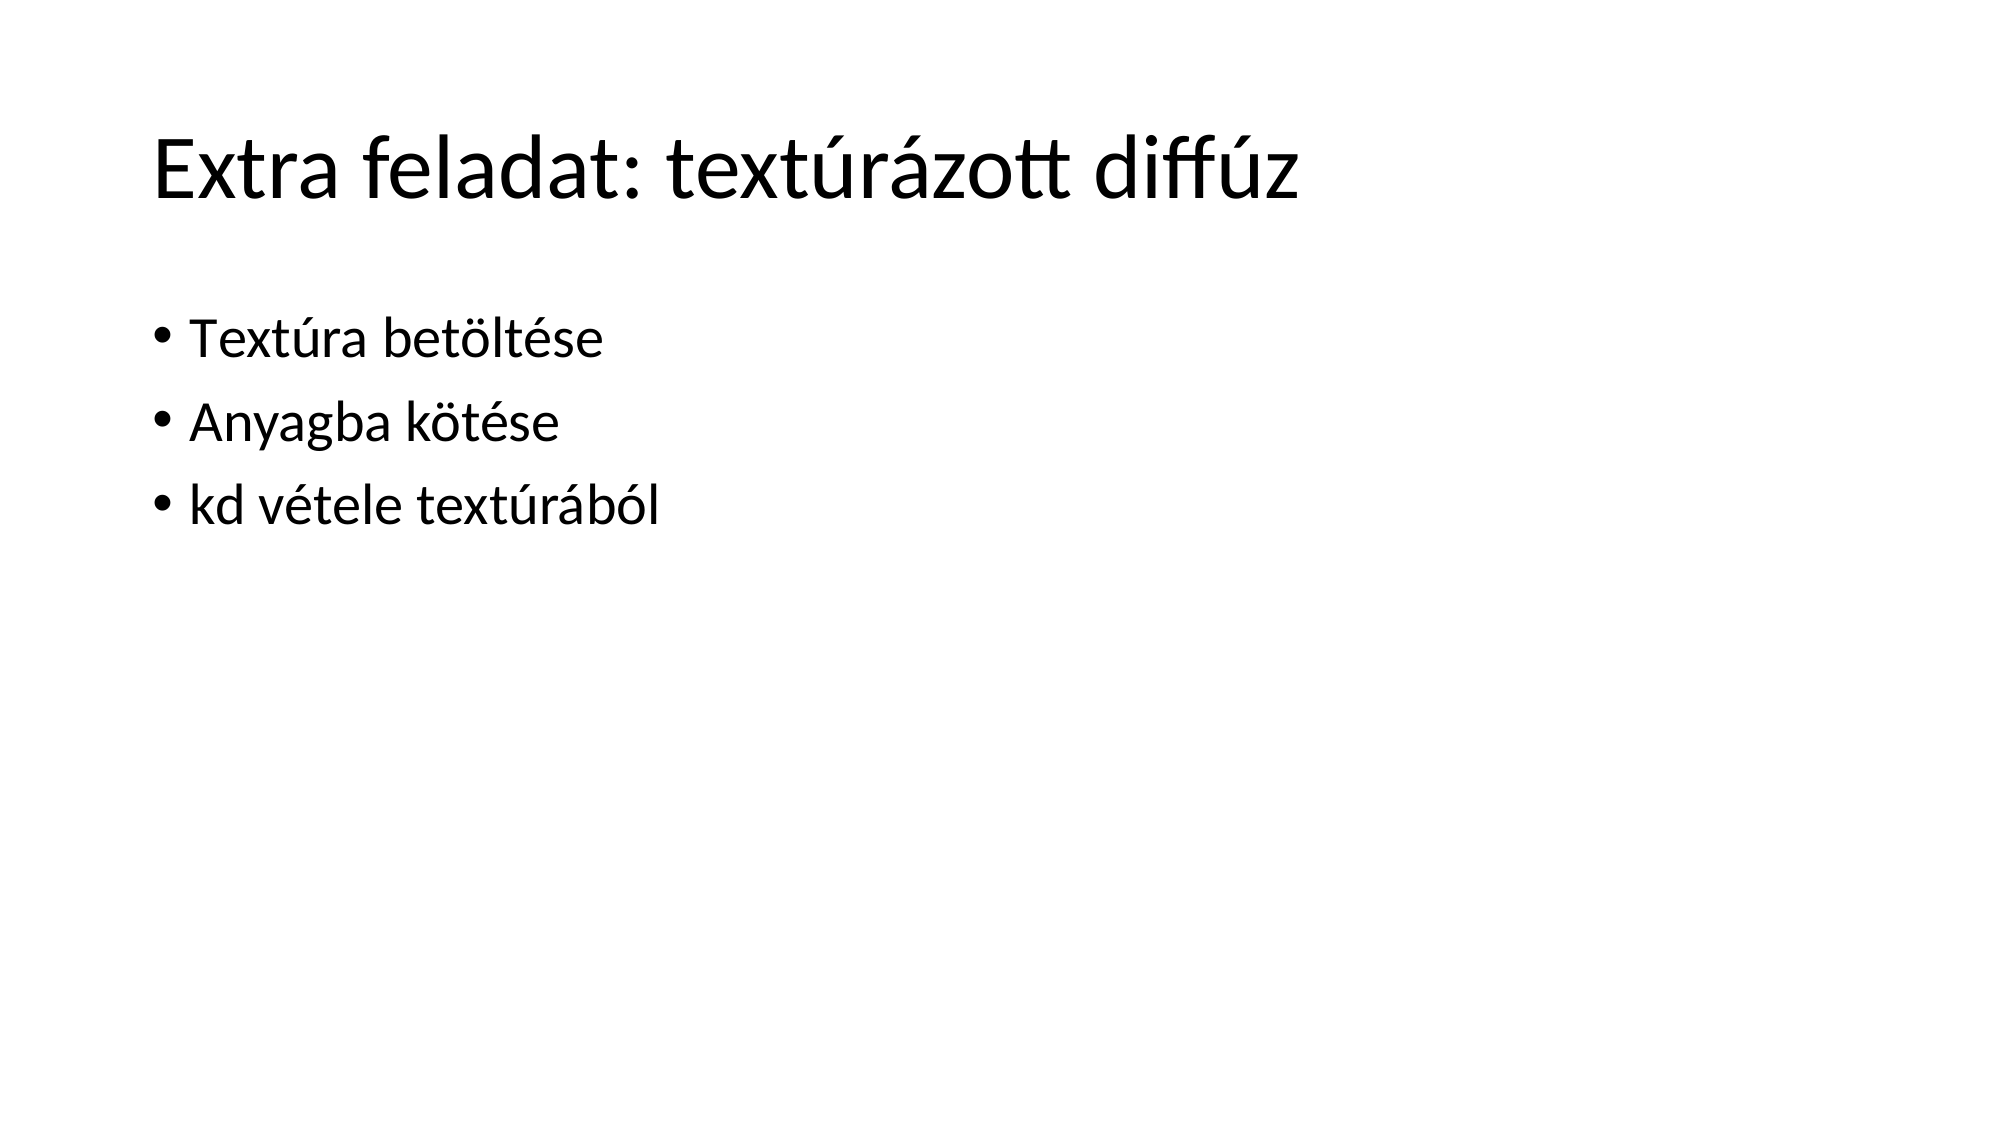

# Extra feladat: textúrázott diffúz
Textúra betöltése
Anyagba kötése
kd vétele textúrából